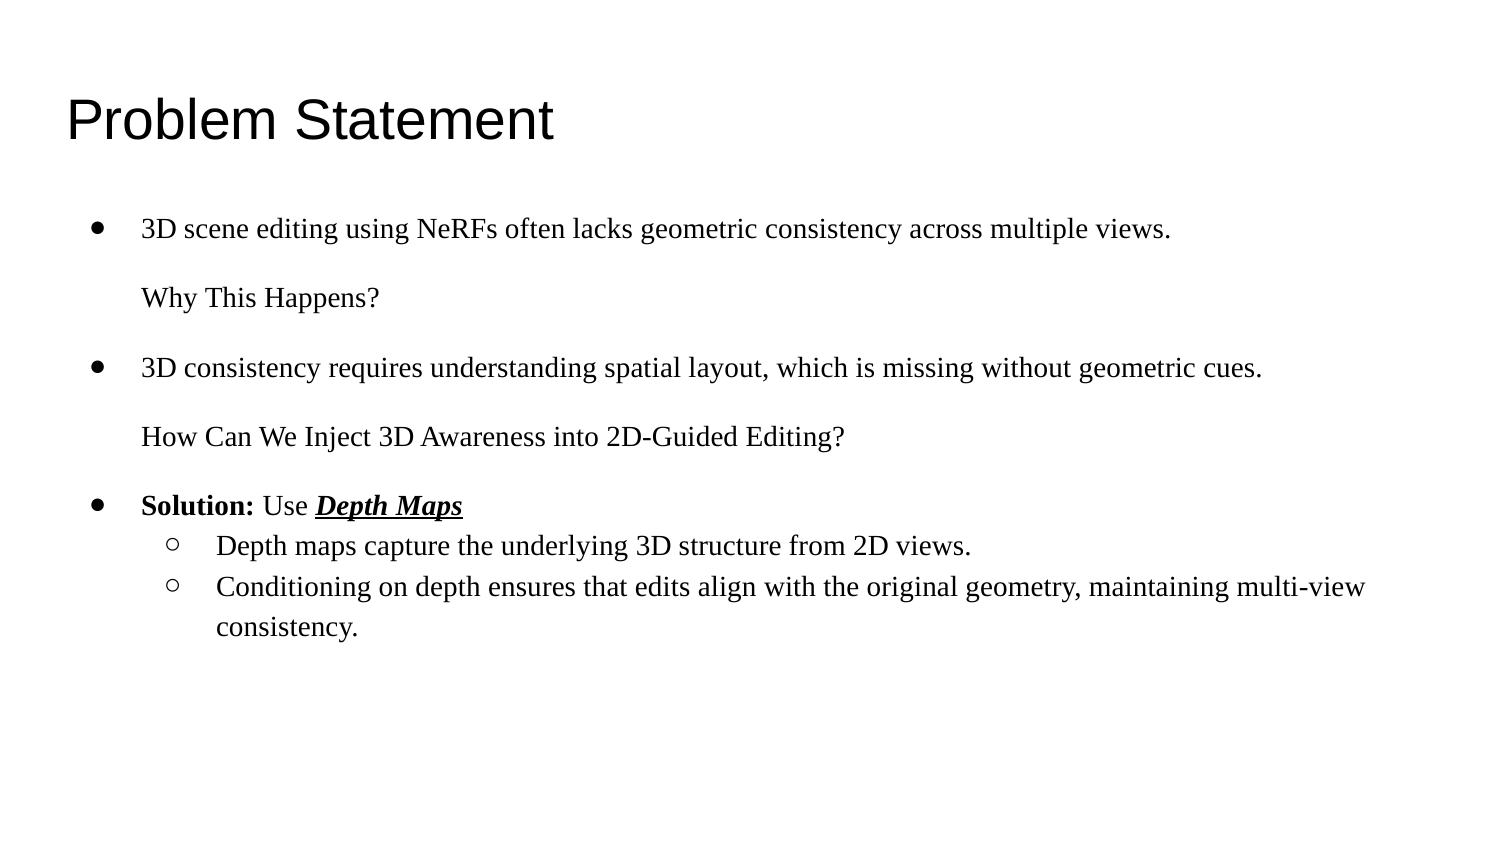

# Problem Statement
3D scene editing using NeRFs often lacks geometric consistency across multiple views.
Why This Happens?
3D consistency requires understanding spatial layout, which is missing without geometric cues.
How Can We Inject 3D Awareness into 2D-Guided Editing?
Solution: Use Depth Maps
Depth maps capture the underlying 3D structure from 2D views.
Conditioning on depth ensures that edits align with the original geometry, maintaining multi-view consistency.